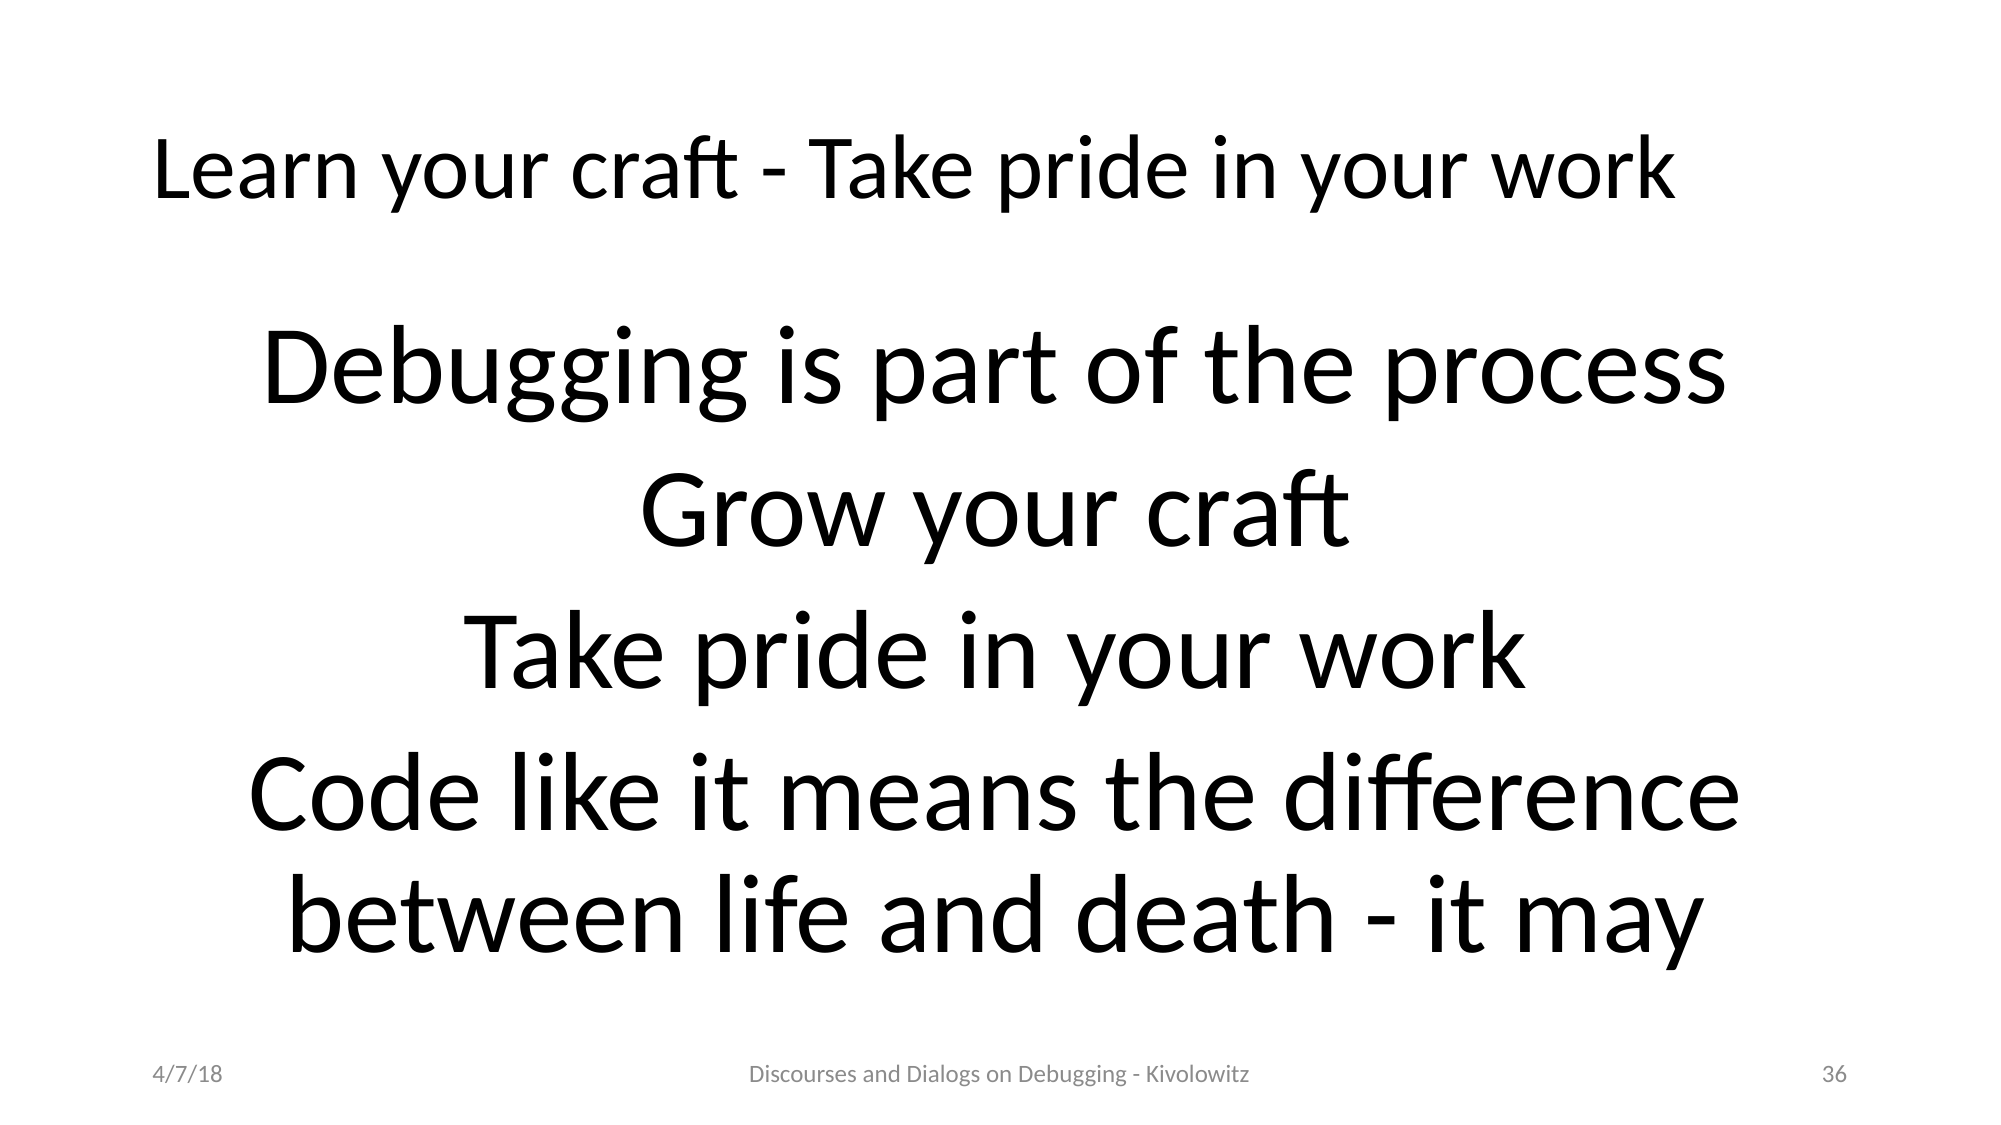

# Learn your craft - Take pride in your work
Debugging is part of the process
Grow your craft
Take pride in your work
Code like it means the difference between life and death - it may
4/7/18
Discourses and Dialogs on Debugging - Kivolowitz
36